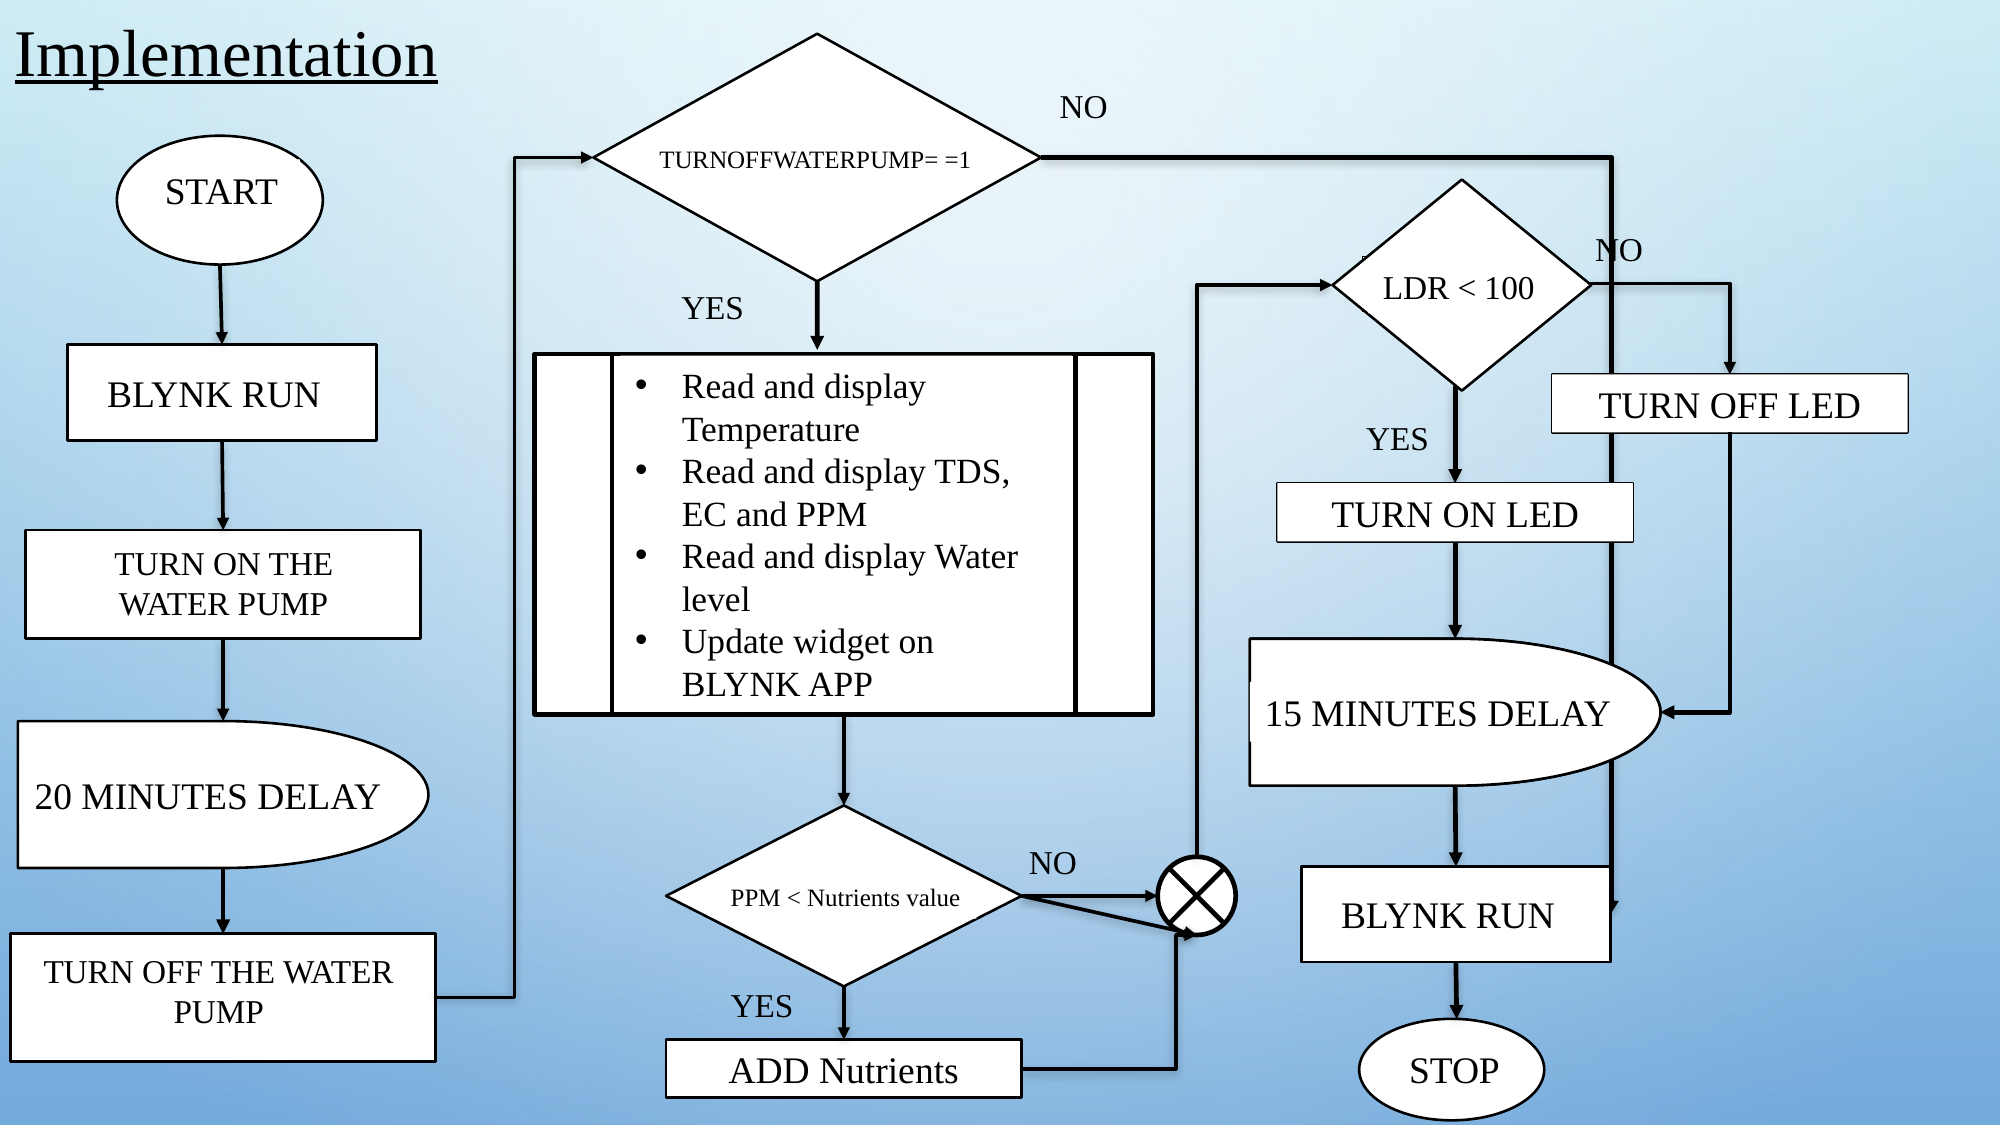

Implementation

NO
TURNOFFWATERPUMP= =1

START

NO
LDR < 100
LDR < 100
YES

Read and display Temperature
Read and display TDS, EC and PPM
Read and display Water level
Update widget on BLYNK APP
BLYNK RUN
TURN OFF LED
TURN OFF LED
YES
TURN ON LED
TURN ON LED

TURN ON THE WATER PUMP

15 MINUTES DELAY
15 MINUTES DELAY

20 MINUTES DELAY

NO

PPM < Nutrients value
BLYNK RUN
BLYNK RUN

TURN OFF THE WATER PUMP
YES

STOP
ADD Nutrients